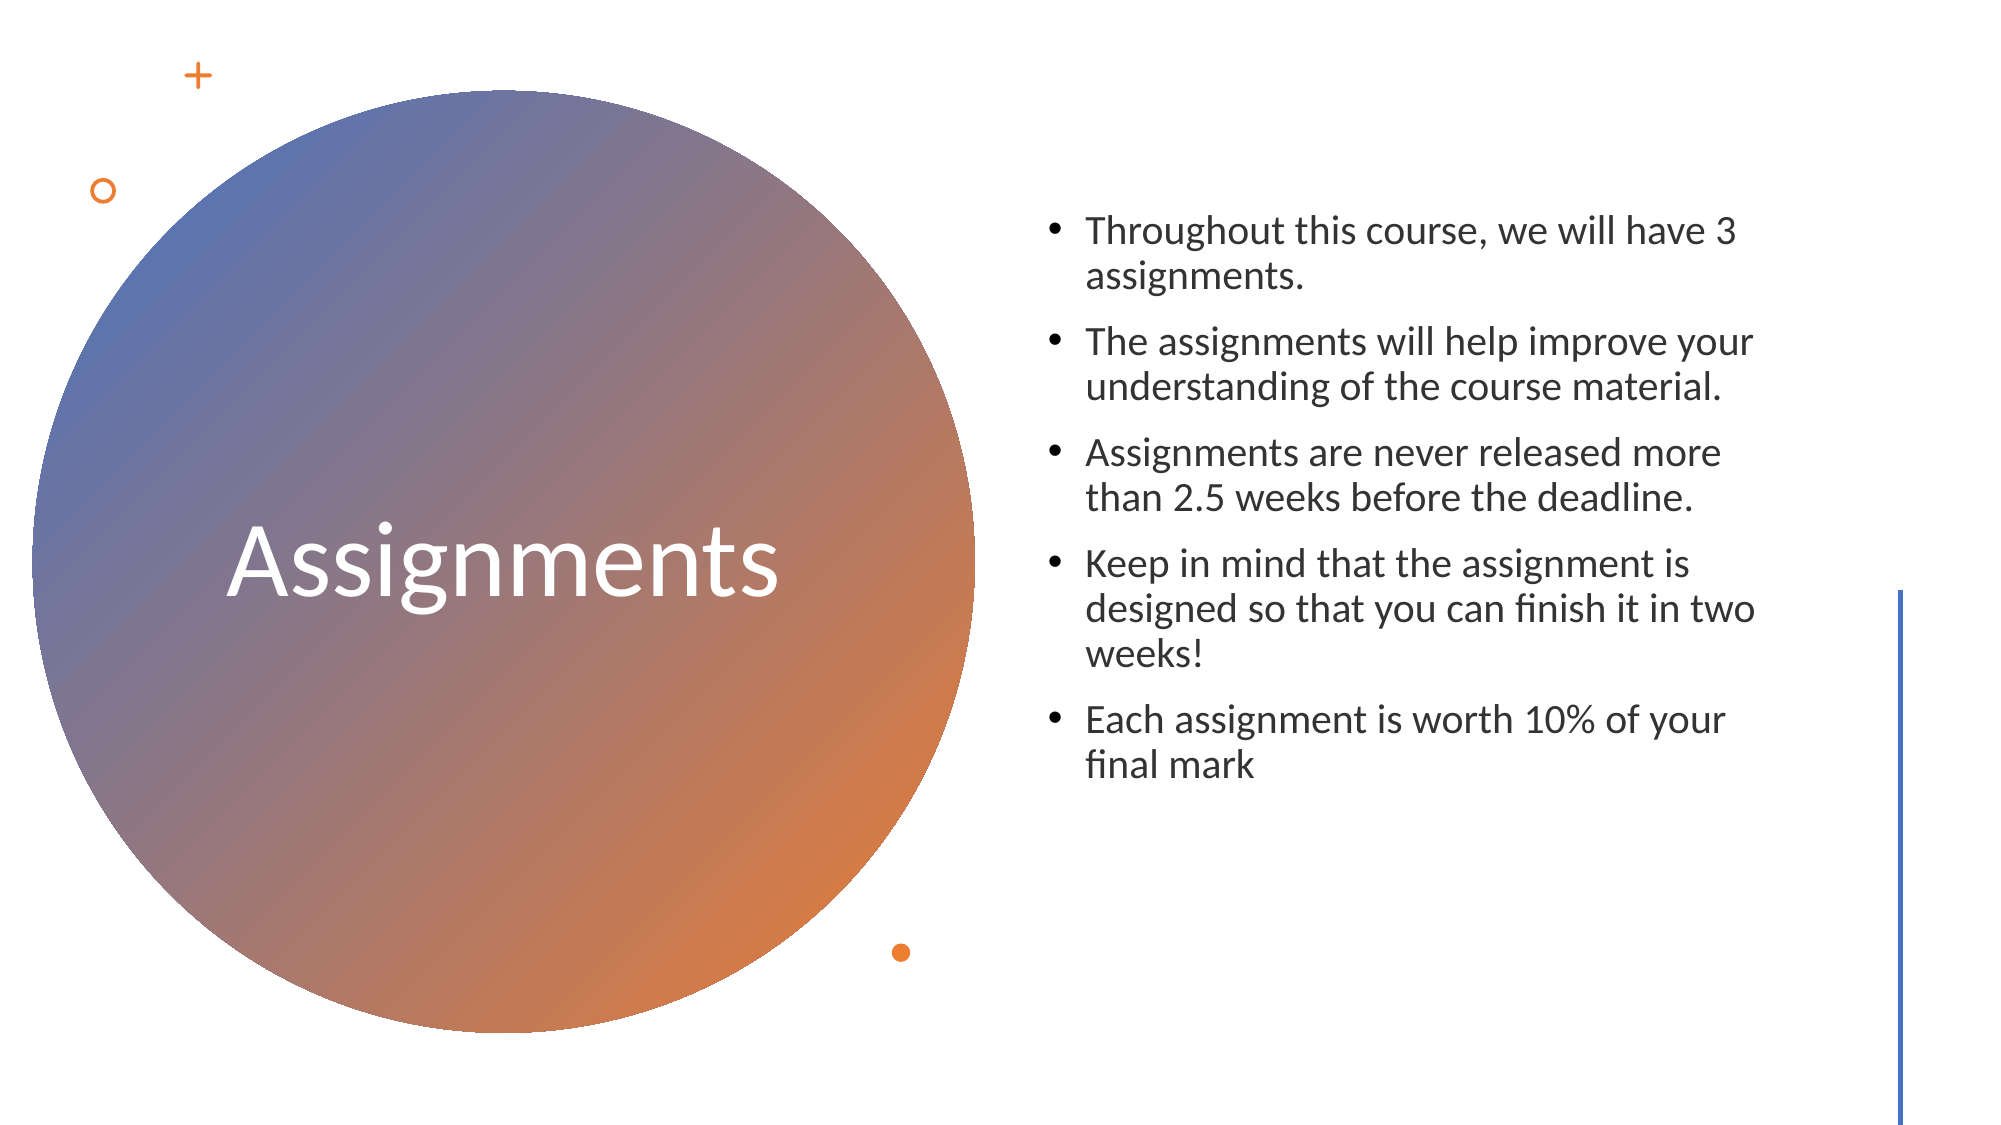

Throughout this course, we will have 3 assignments.
The assignments will help improve your understanding of the course material.
Assignments are never released more than 2.5 weeks before the deadline.
Keep in mind that the assignment is designed so that you can finish it in two weeks!
Each assignment is worth 10% of your final mark

# Assignments